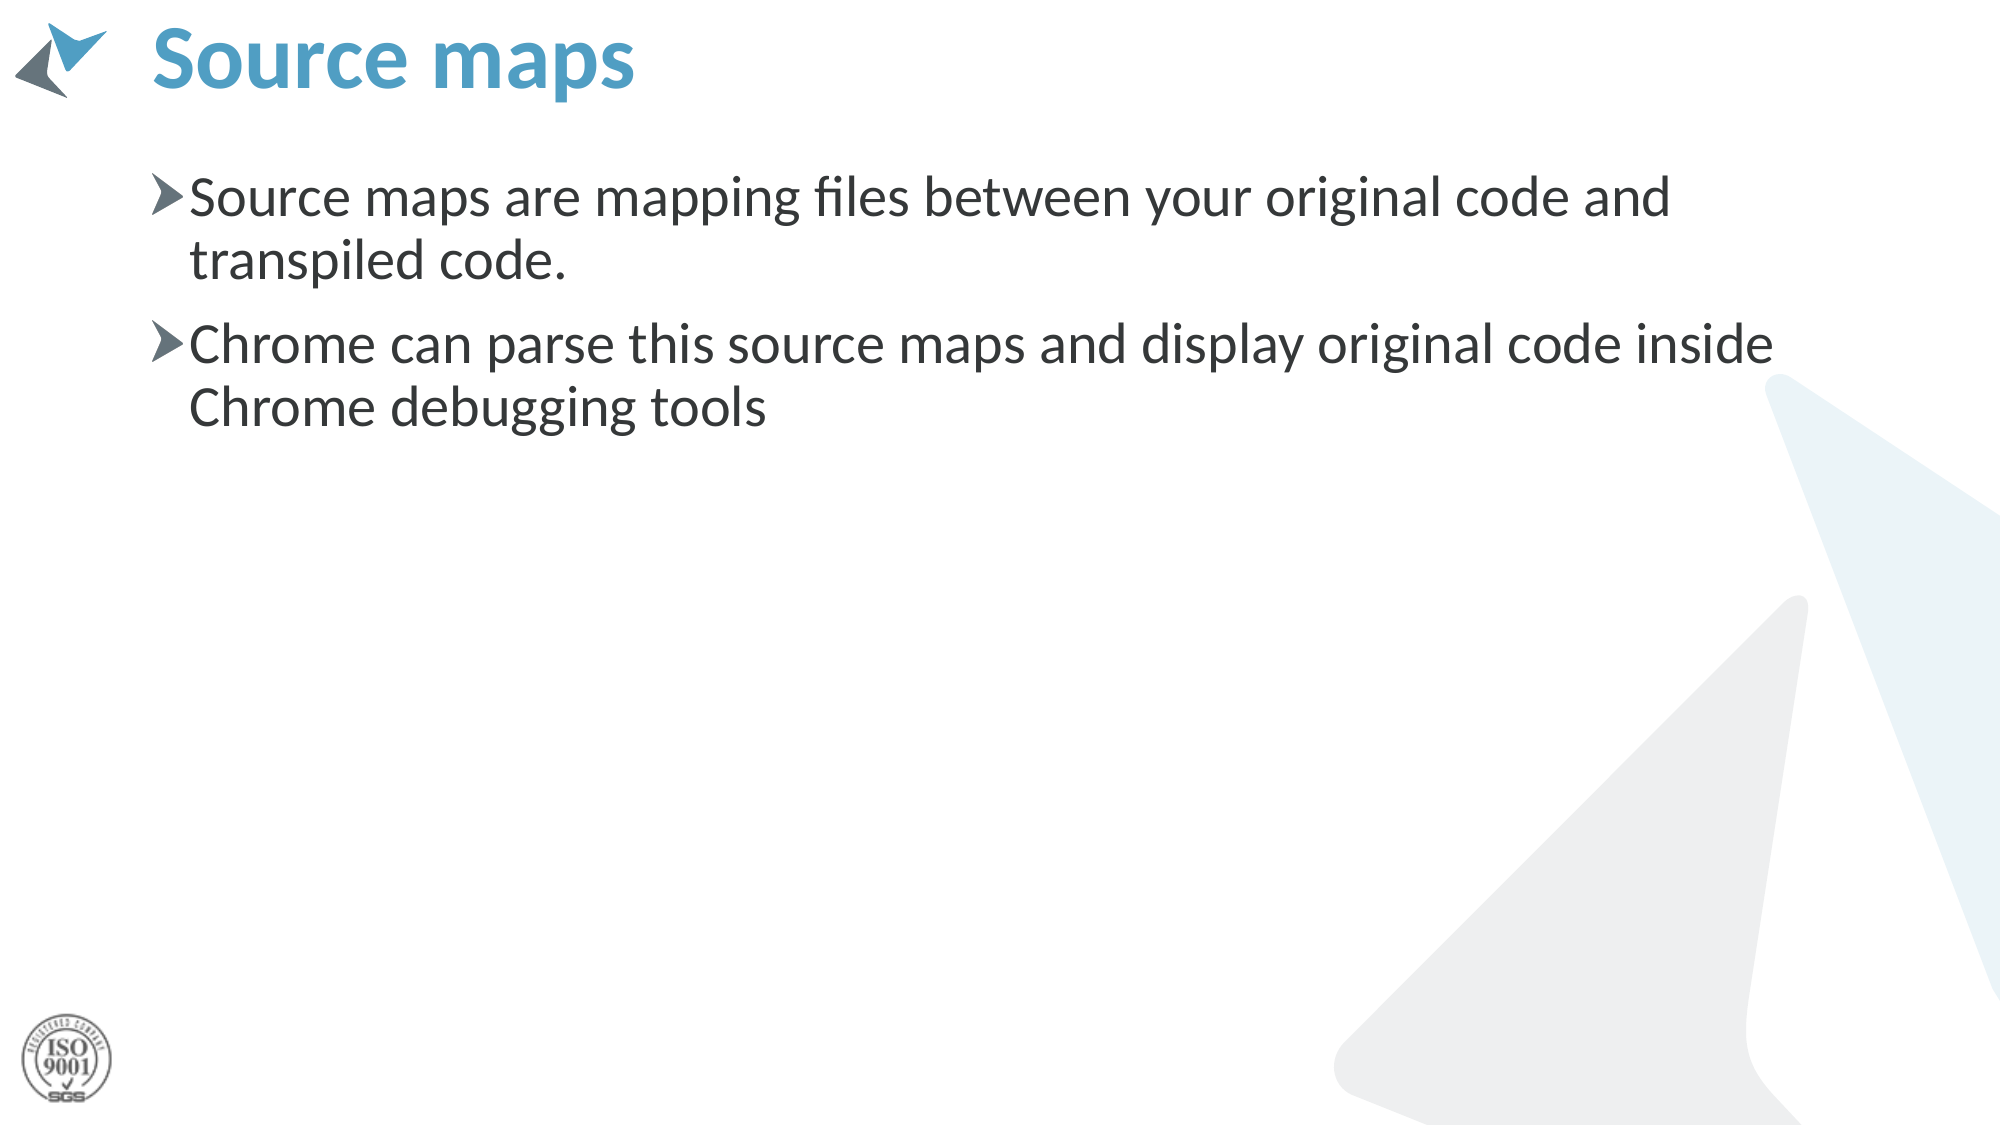

# Source maps

Source maps are mapping files between your original code and transpiled code.
Chrome can parse this source maps and display original code inside Chrome debugging tools